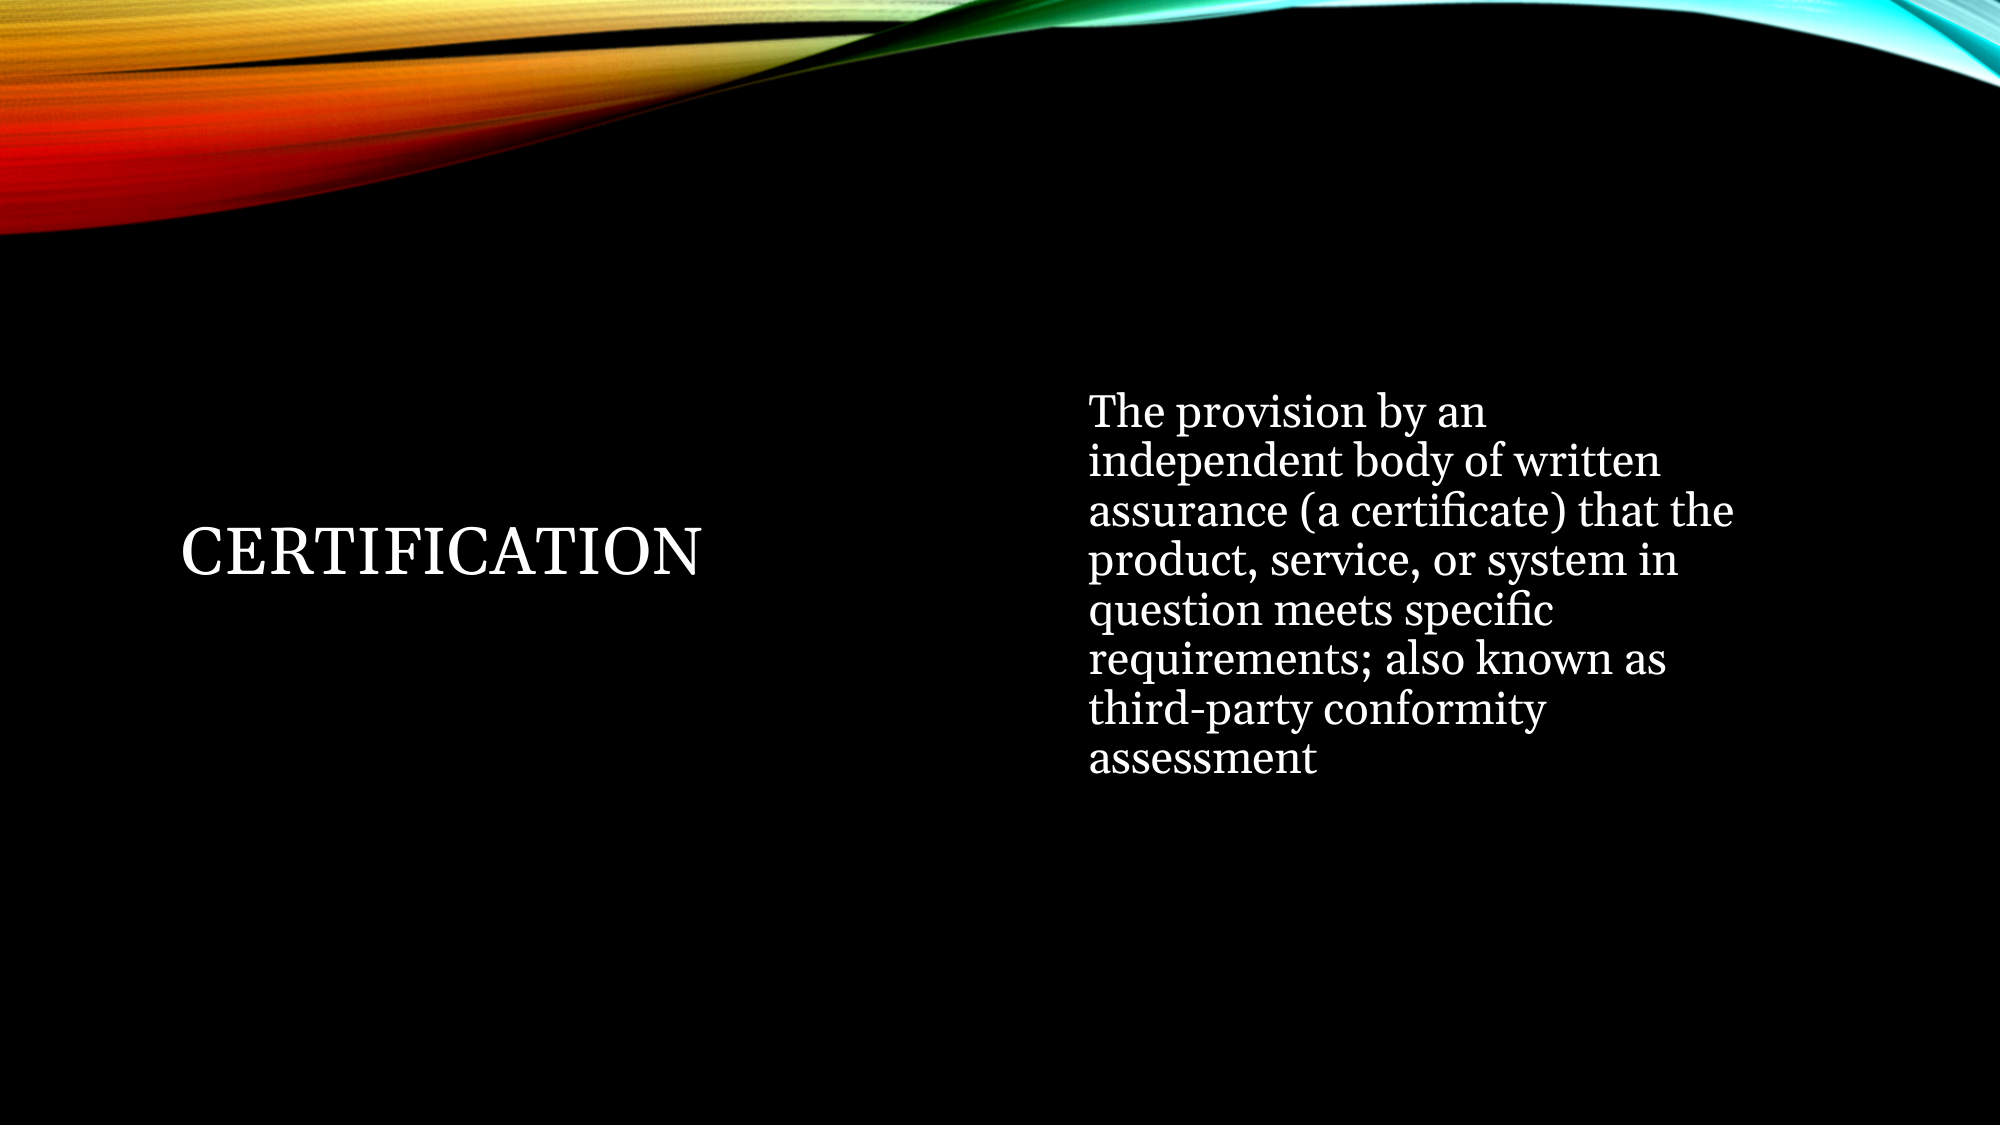

The provision by an independent body of written assurance (a certificate) that the product, service, or system in question meets specific requirements; also known as third-party conformity assessment

# certification